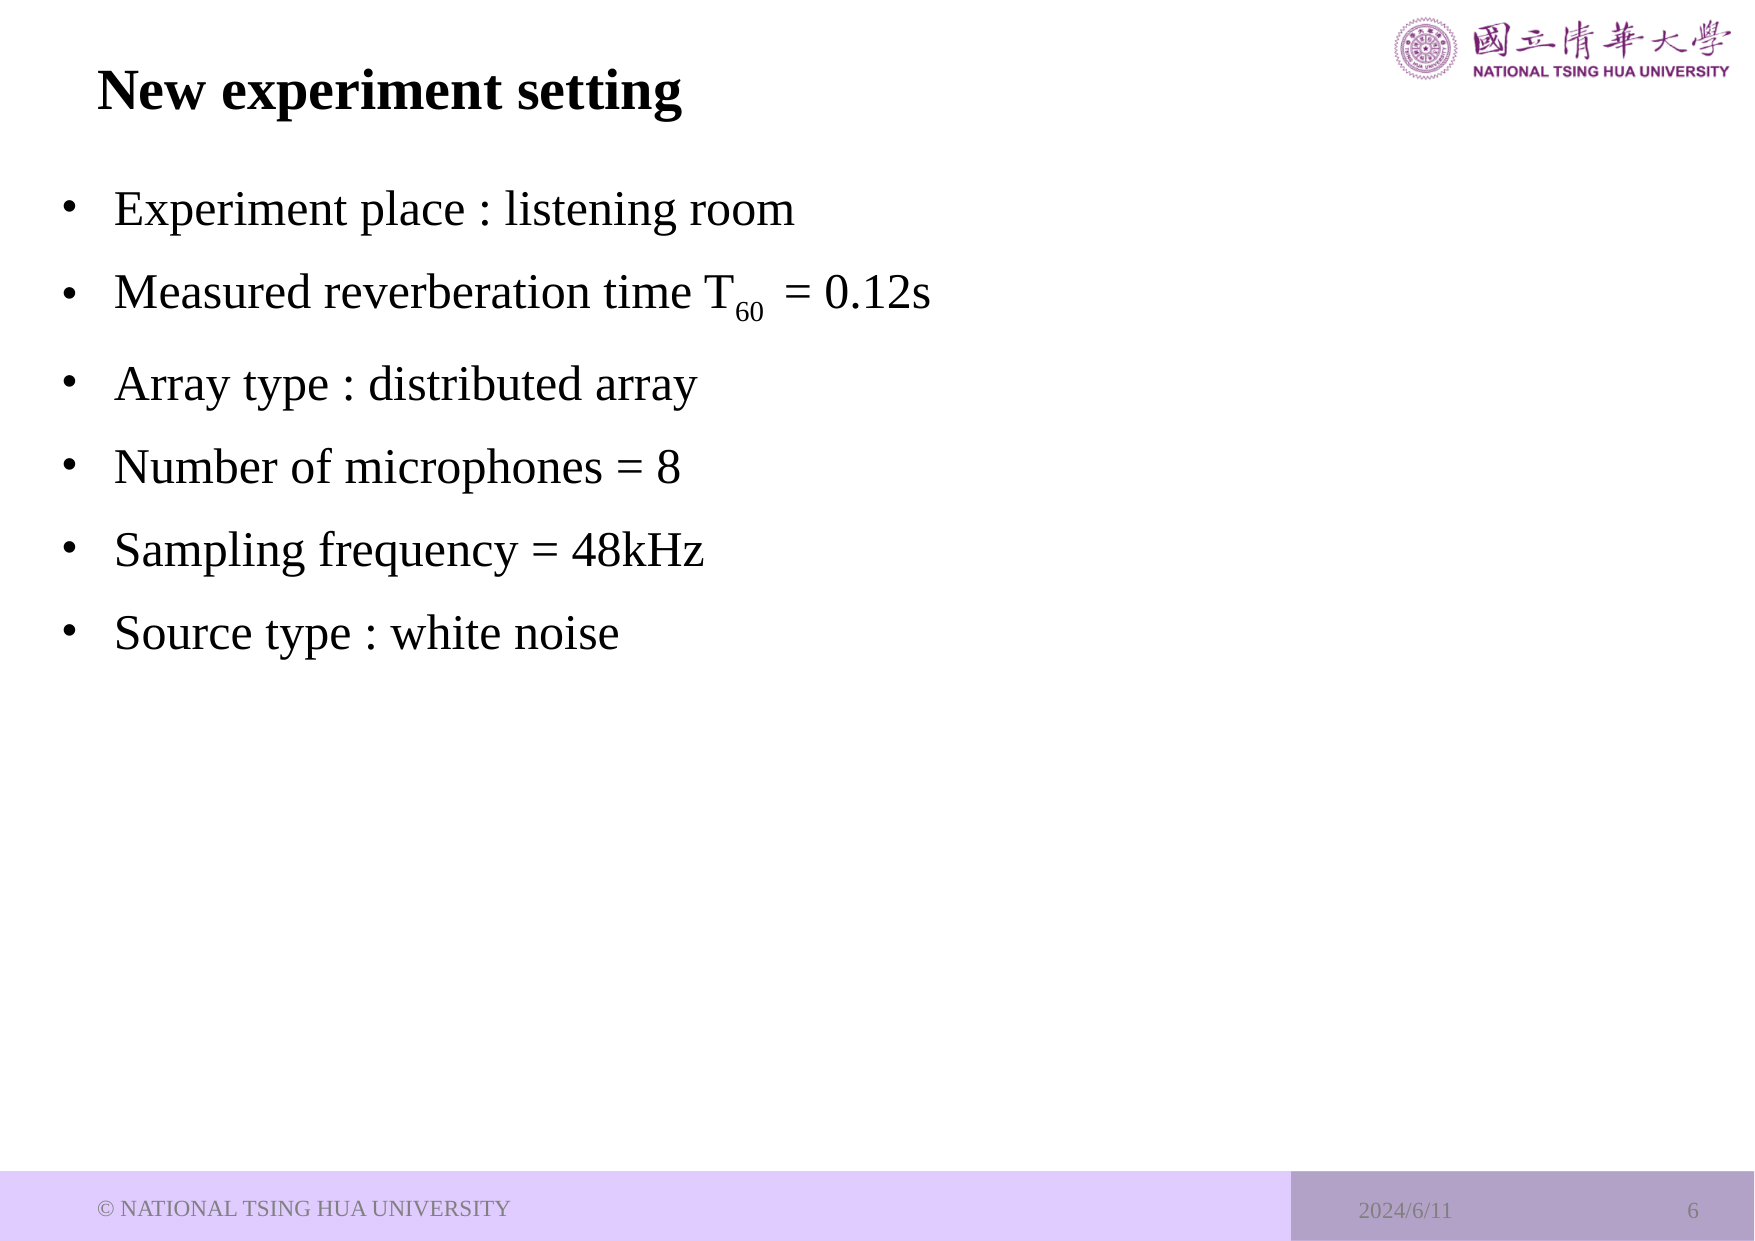

# New experiment setting
Experiment place : listening room
Measured reverberation time T60  = 0.12s
Array type : distributed array
Number of microphones = 8
Sampling frequency = 48kHz
Source type : white noise
© NATIONAL TSING HUA UNIVERSITY
2024/6/11
6